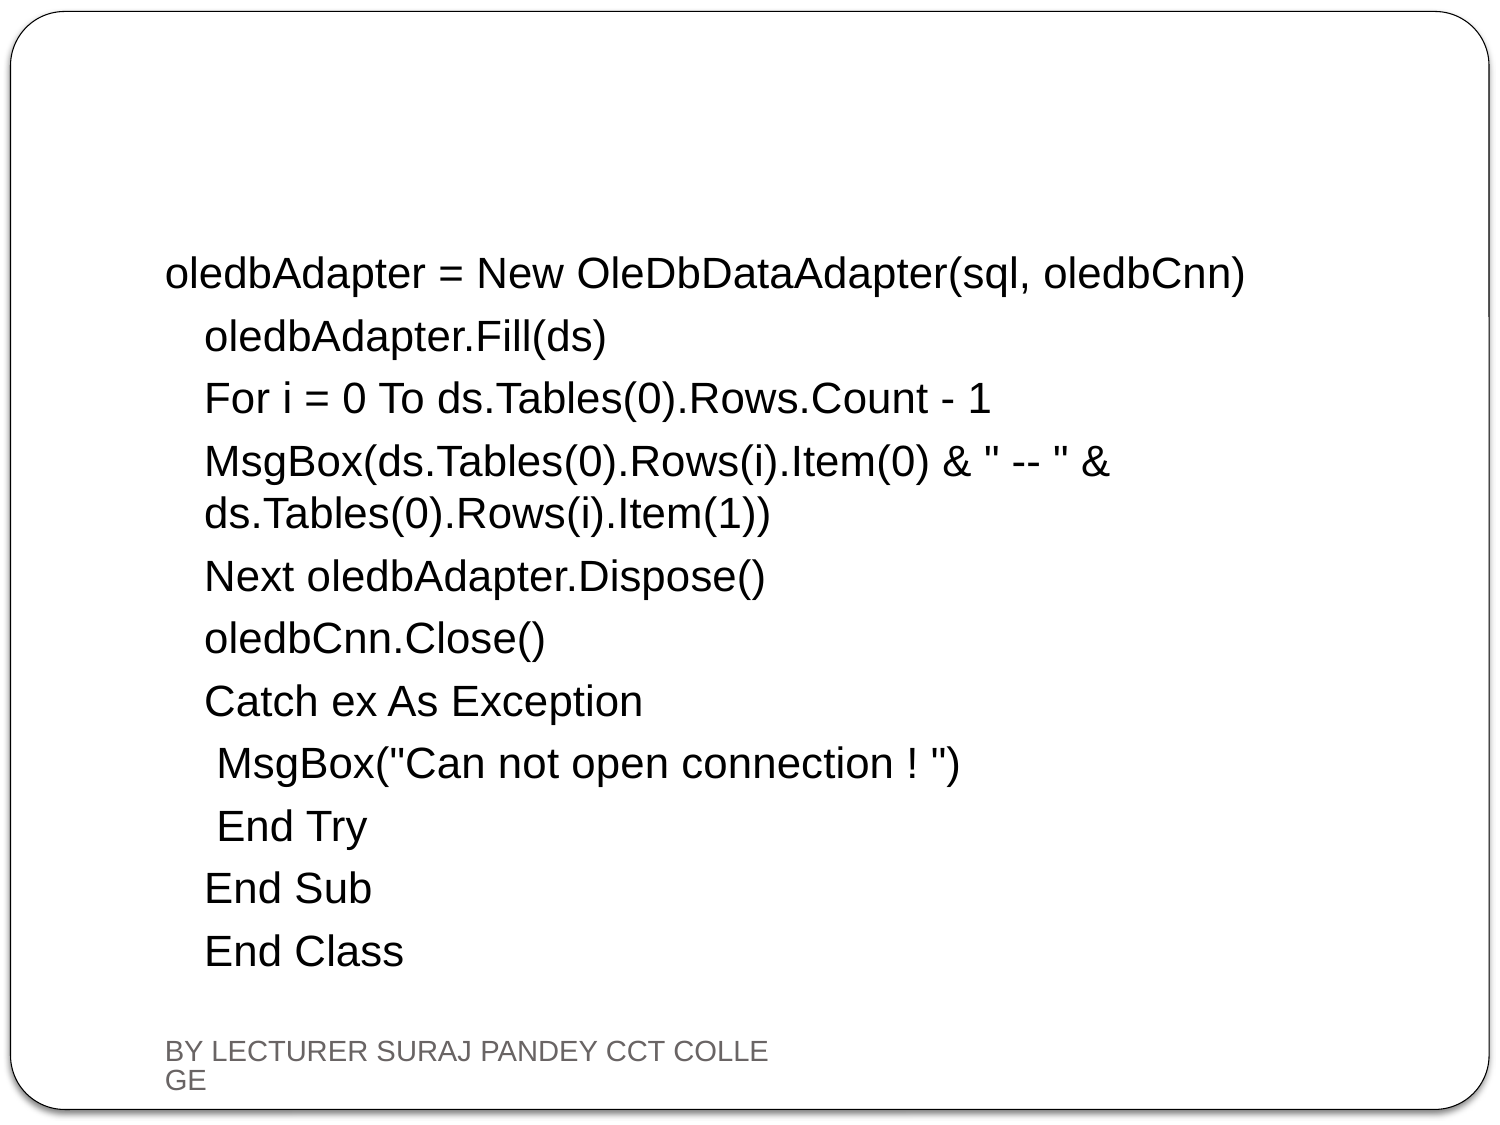

#
oledbAdapter = New OleDbDataAdapter(sql, oledbCnn)
	oledbAdapter.Fill(ds)
	For i = 0 To ds.Tables(0).Rows.Count - 1
	MsgBox(ds.Tables(0).Rows(i).Item(0) & " -- " & ds.Tables(0).Rows(i).Item(1))
	Next oledbAdapter.Dispose()
	oledbCnn.Close()
	Catch ex As Exception
	 MsgBox("Can not open connection ! ")
	 End Try
	End Sub
	End Class

BY LECTURER SURAJ PANDEY CCT COLLEGE